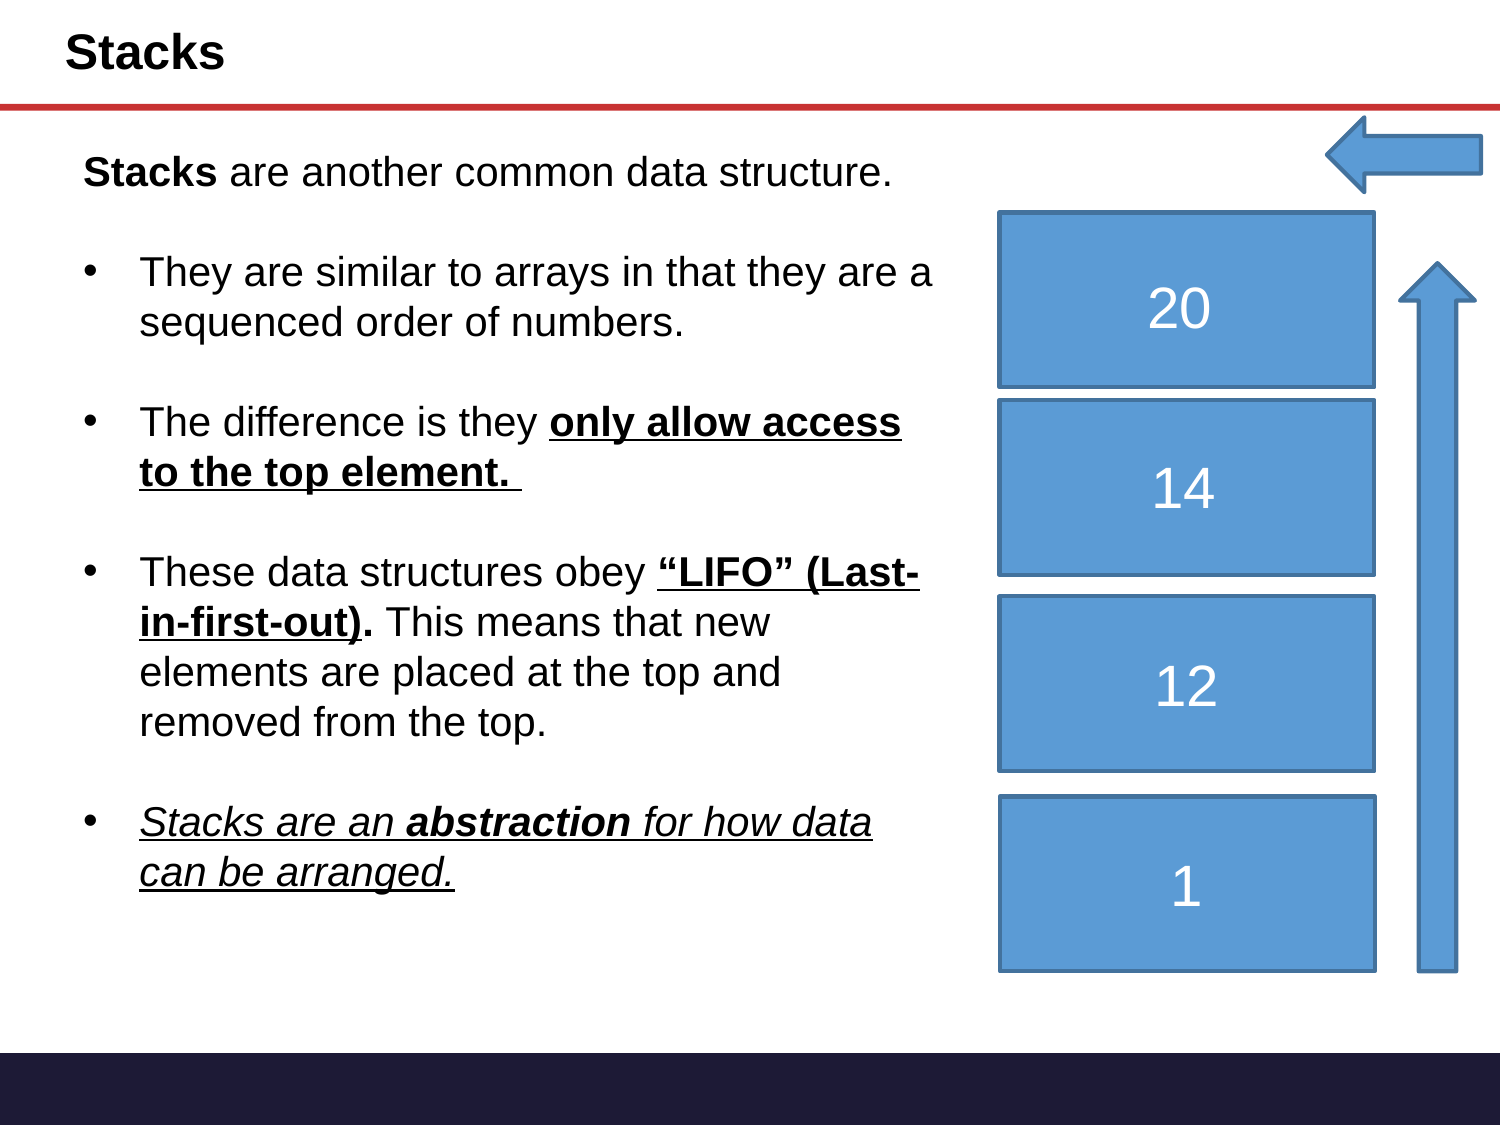

Stacks

Stacks are another common data structure.

They are similar to arrays in that they are a sequenced order of numbers.

The difference is they only allow access to the top element.

These data structures obey “LIFO” (Last-in-first-out). This means that new elements are placed at the top and removed from the top.

Stacks are an abstraction for how data can be arranged.

20

14

12

1